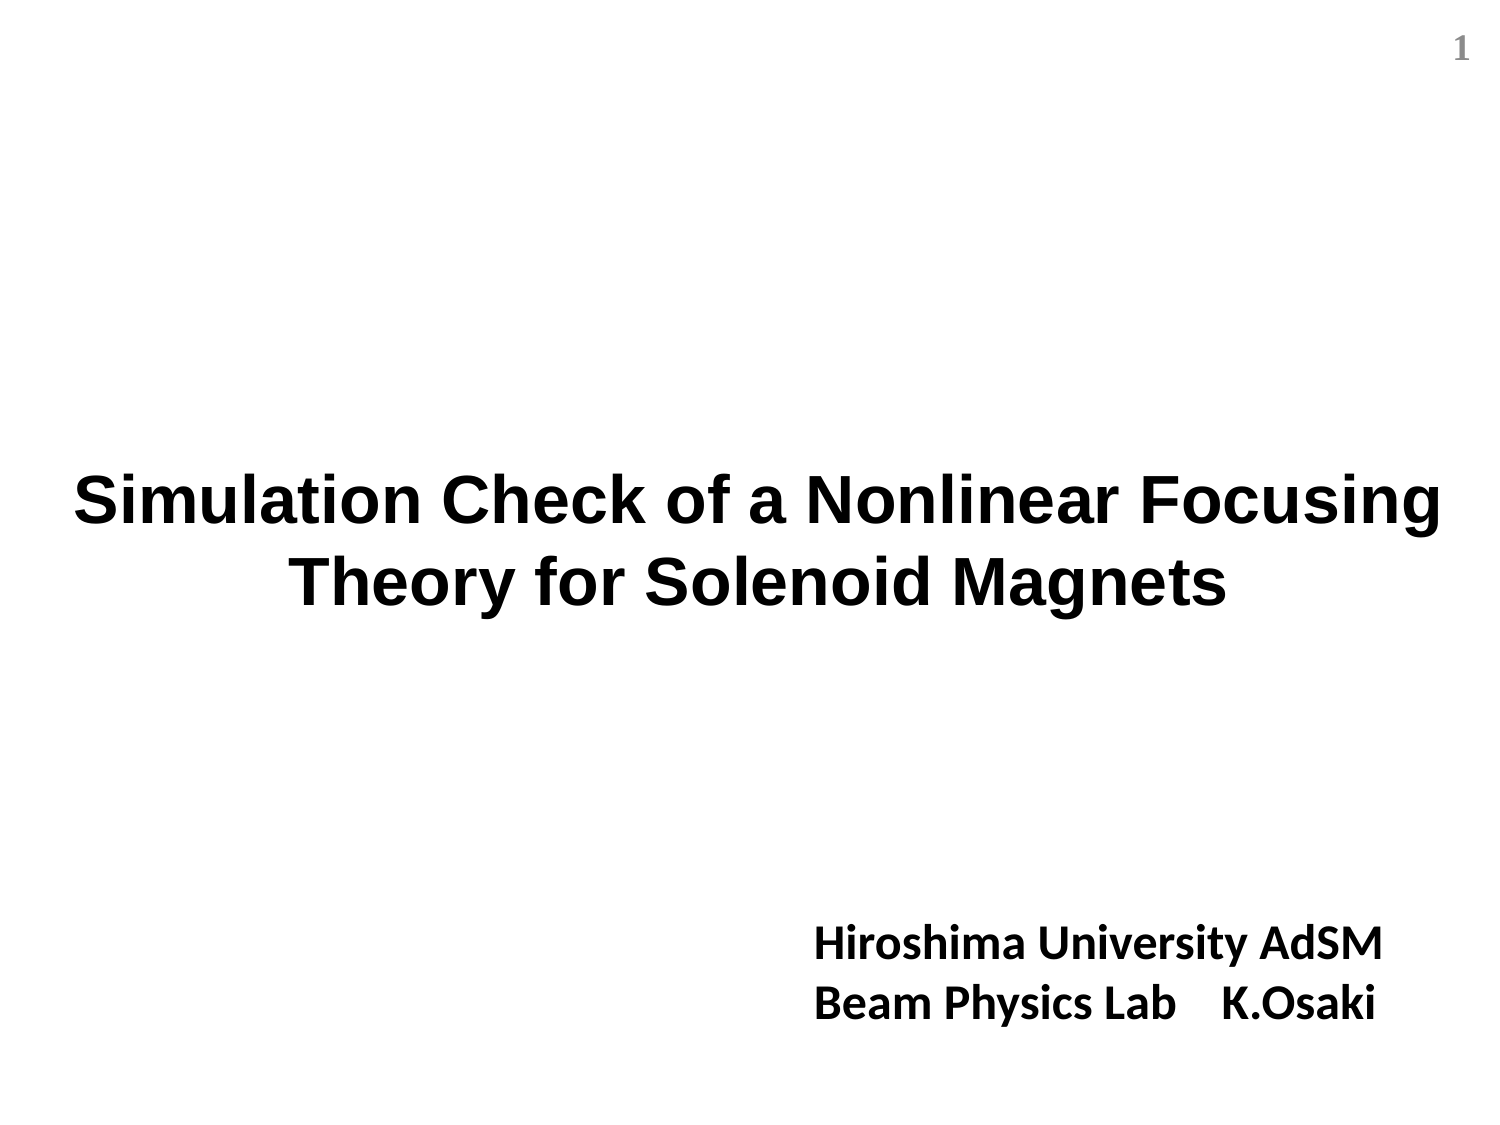

1
# Simulation Check of a Nonlinear Focusing Theory for Solenoid Magnets
Hiroshima University AdSM
Beam Physics Lab    K.Osaki